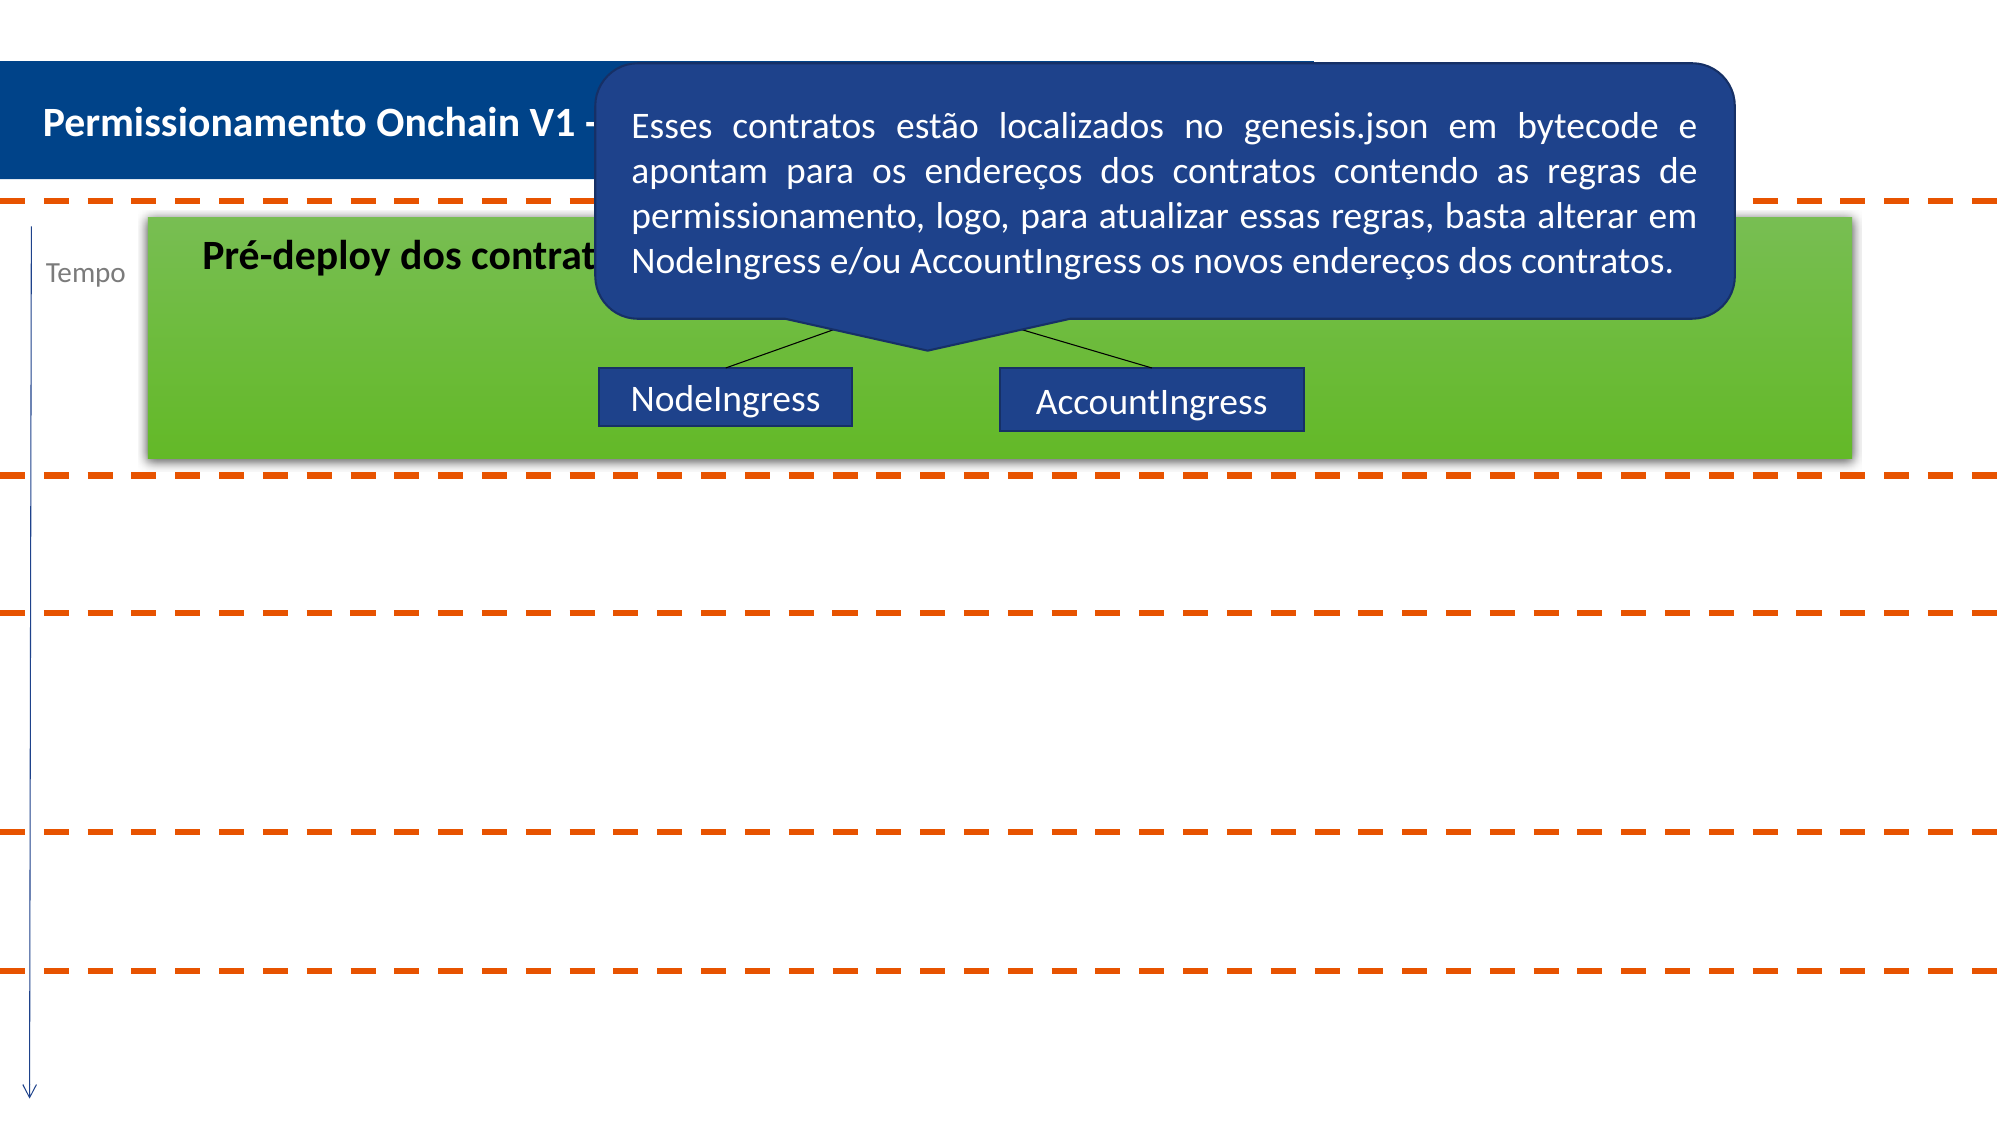

Esses contratos estão localizados no genesis.json em bytecode e apontam para os endereços dos contratos contendo as regras de permissionamento, logo, para atualizar essas regras, basta alterar em NodeIngress e/ou AccountIngress os novos endereços dos contratos.
Permissionamento Onchain V1 - Deploy

Pré-deploy dos contratos:
Ingress
Tempo
NodeIngress
AccountIngress